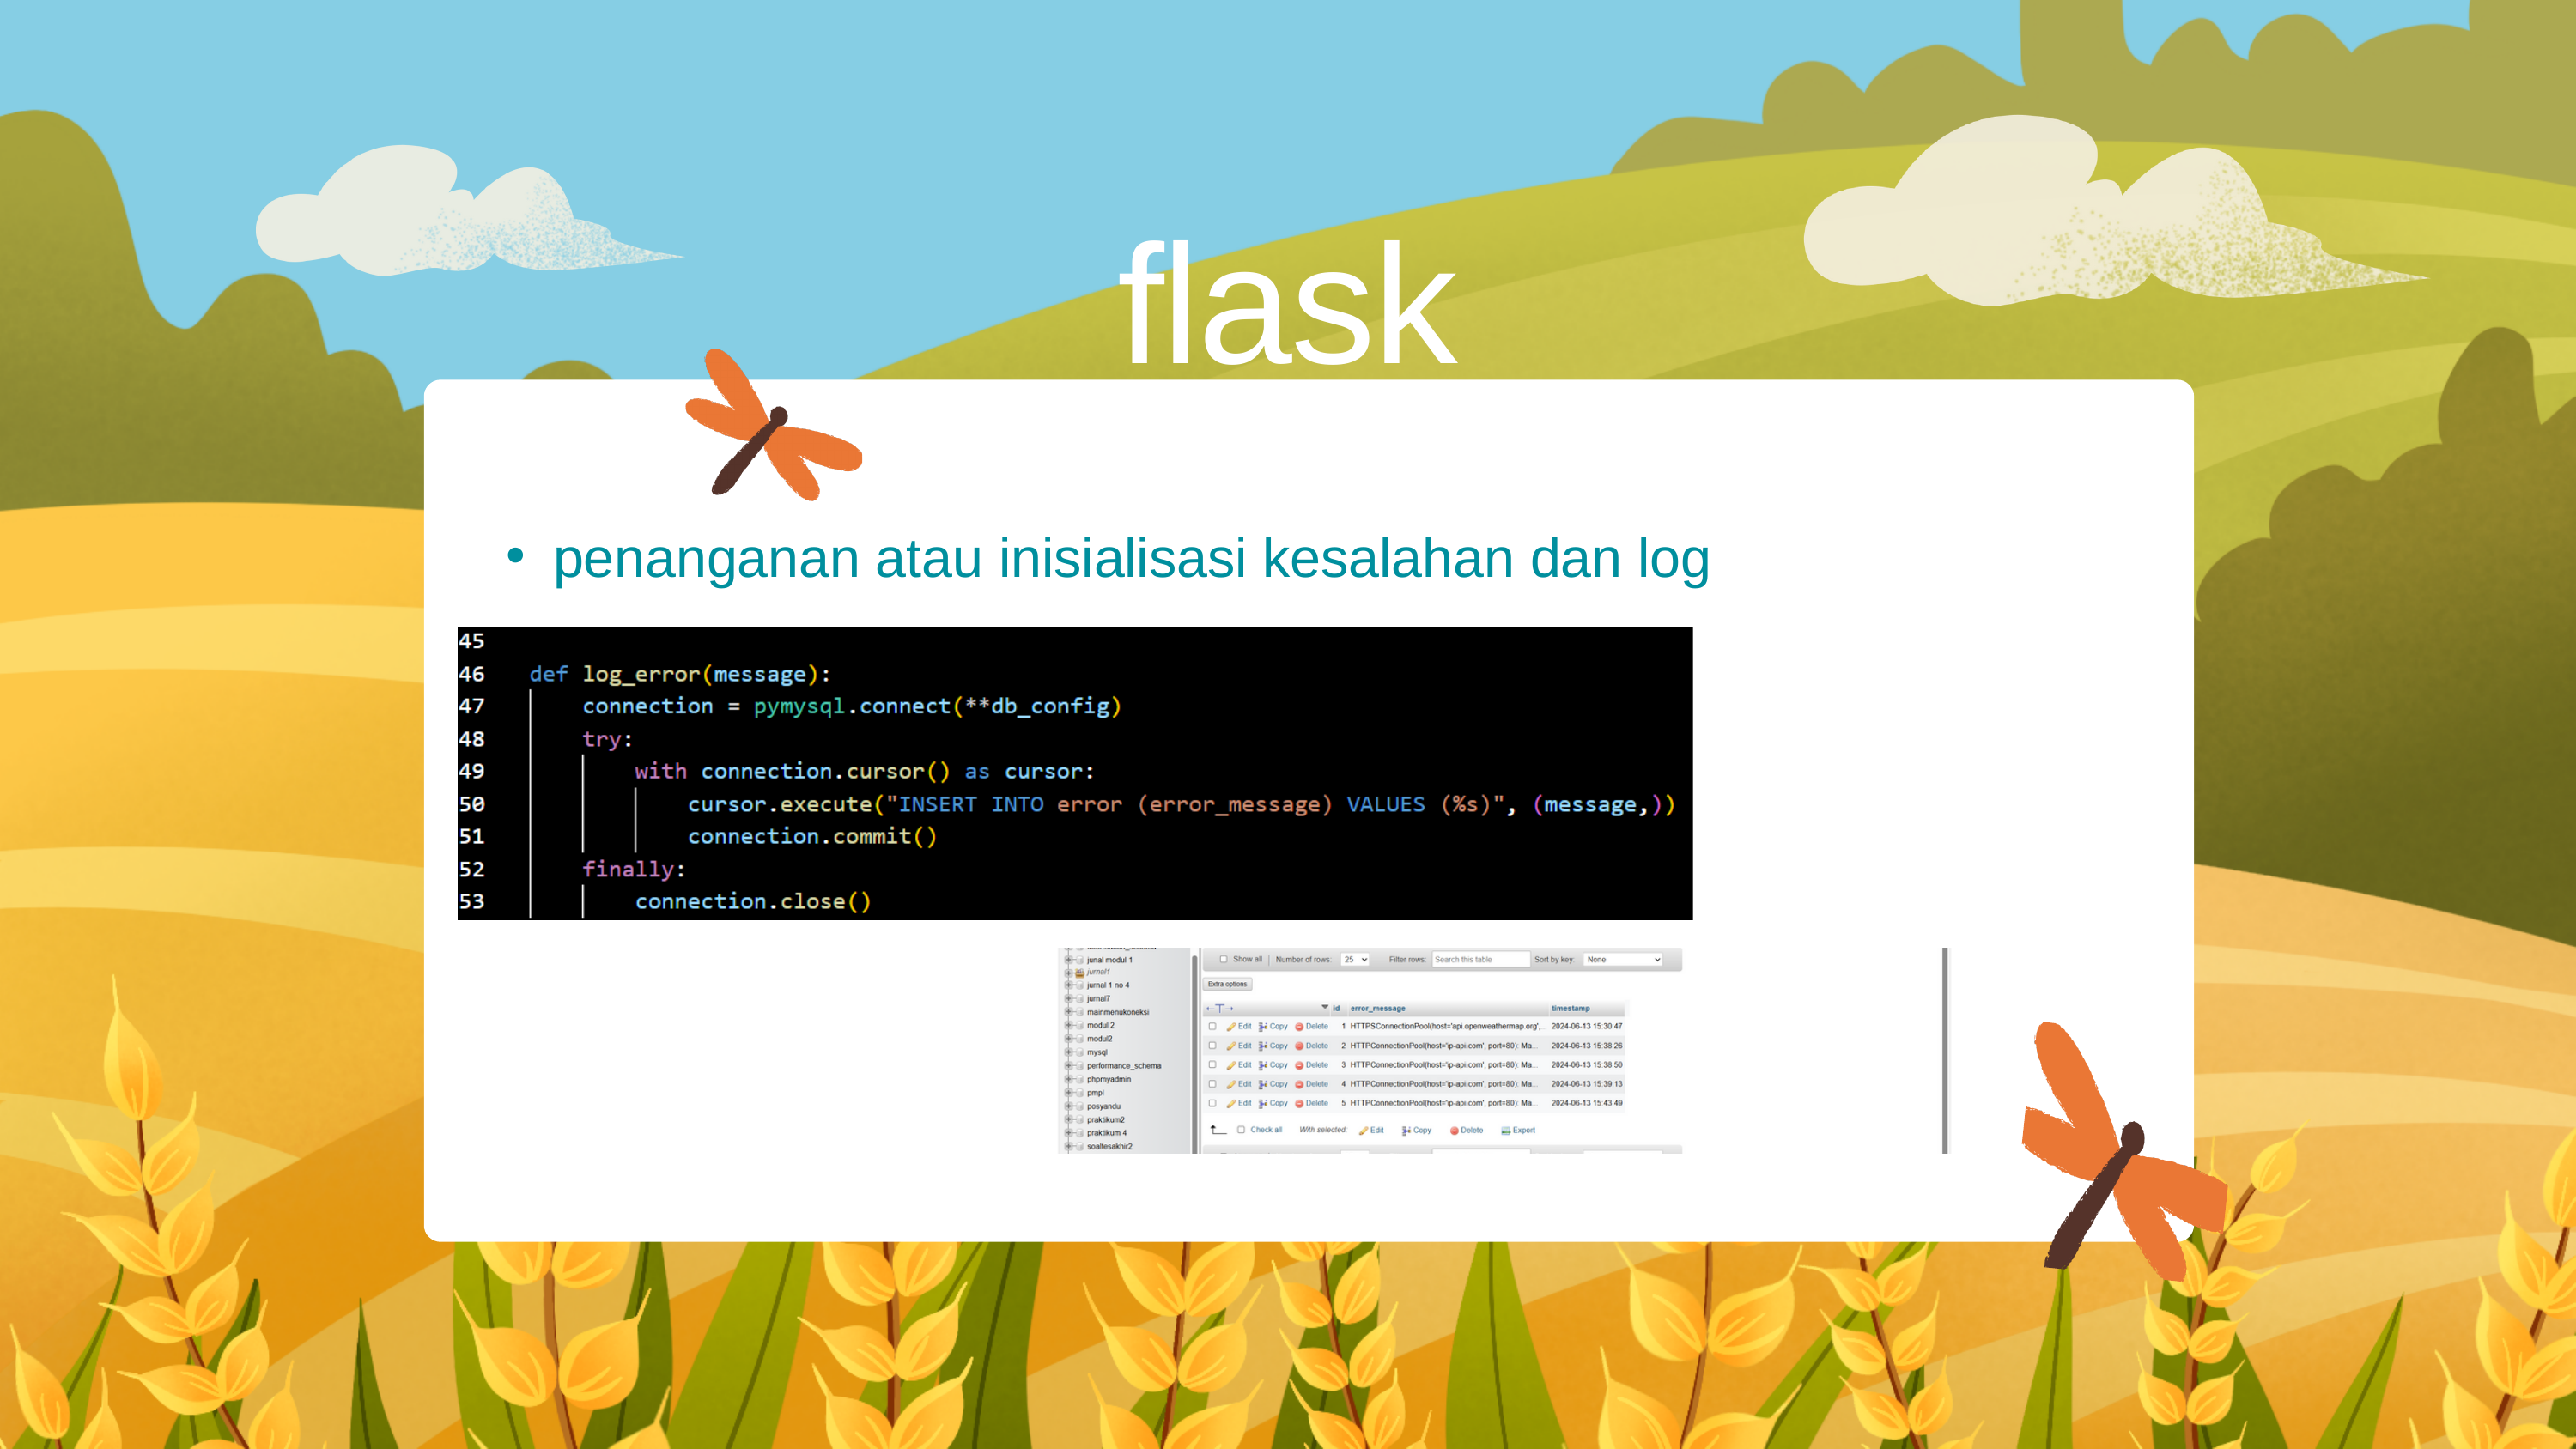

flask

penanganan atau inisialisasi kesalahan dan log